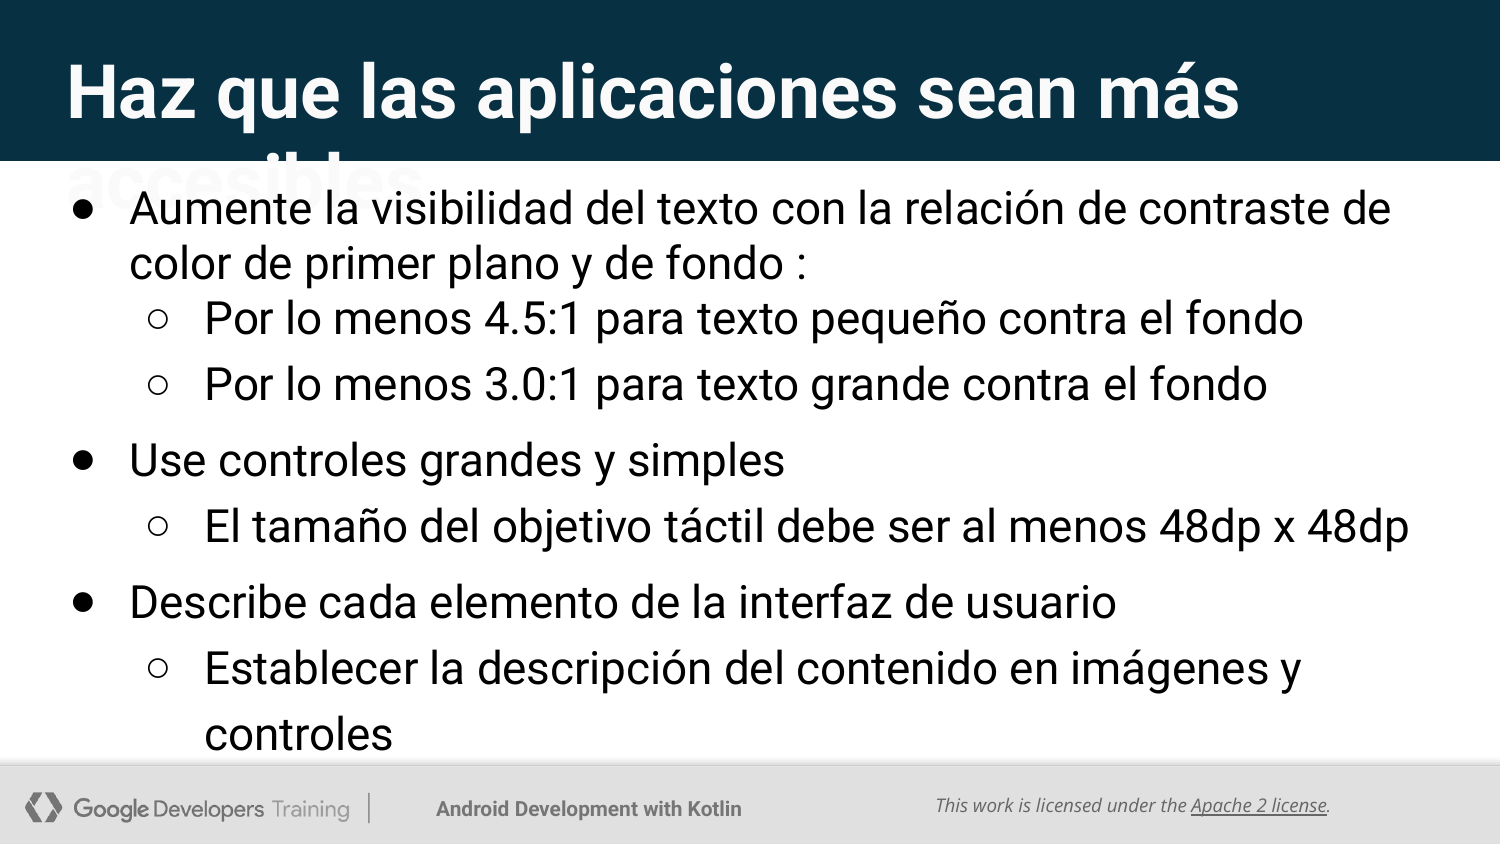

# Haz que las aplicaciones sean más accesibles
Aumente la visibilidad del texto con la relación de contraste de color de primer plano y de fondo :
Por lo menos 4.5:1 para texto pequeño contra el fondo
Por lo menos 3.0:1 para texto grande contra el fondo
Use controles grandes y simples
El tamaño del objetivo táctil debe ser al menos 48dp x 48dp
Describe cada elemento de la interfaz de usuario
Establecer la descripción del contenido en imágenes y controles